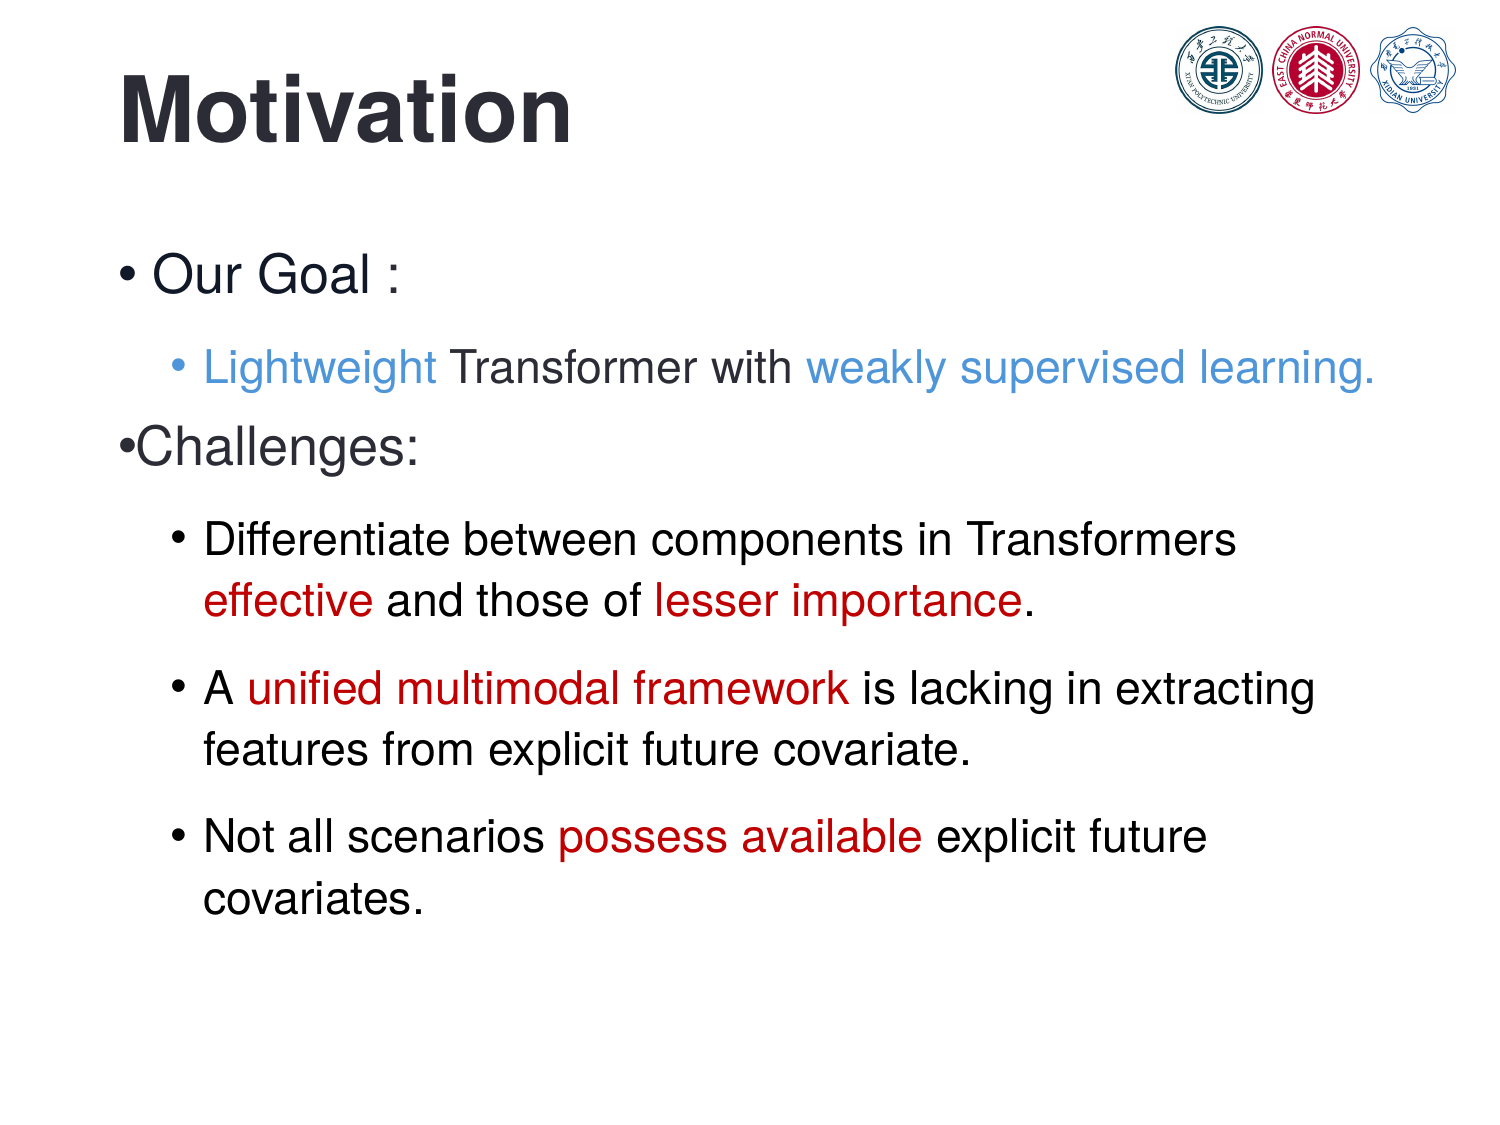

# Motivation
Our Goal :
Lightweight Transformer with weakly supervised learning.
Challenges:
Differentiate between components in Transformers effective and those of lesser importance.
A unified multimodal framework is lacking in extracting features from explicit future covariate.
Not all scenarios possess available explicit future covariates.